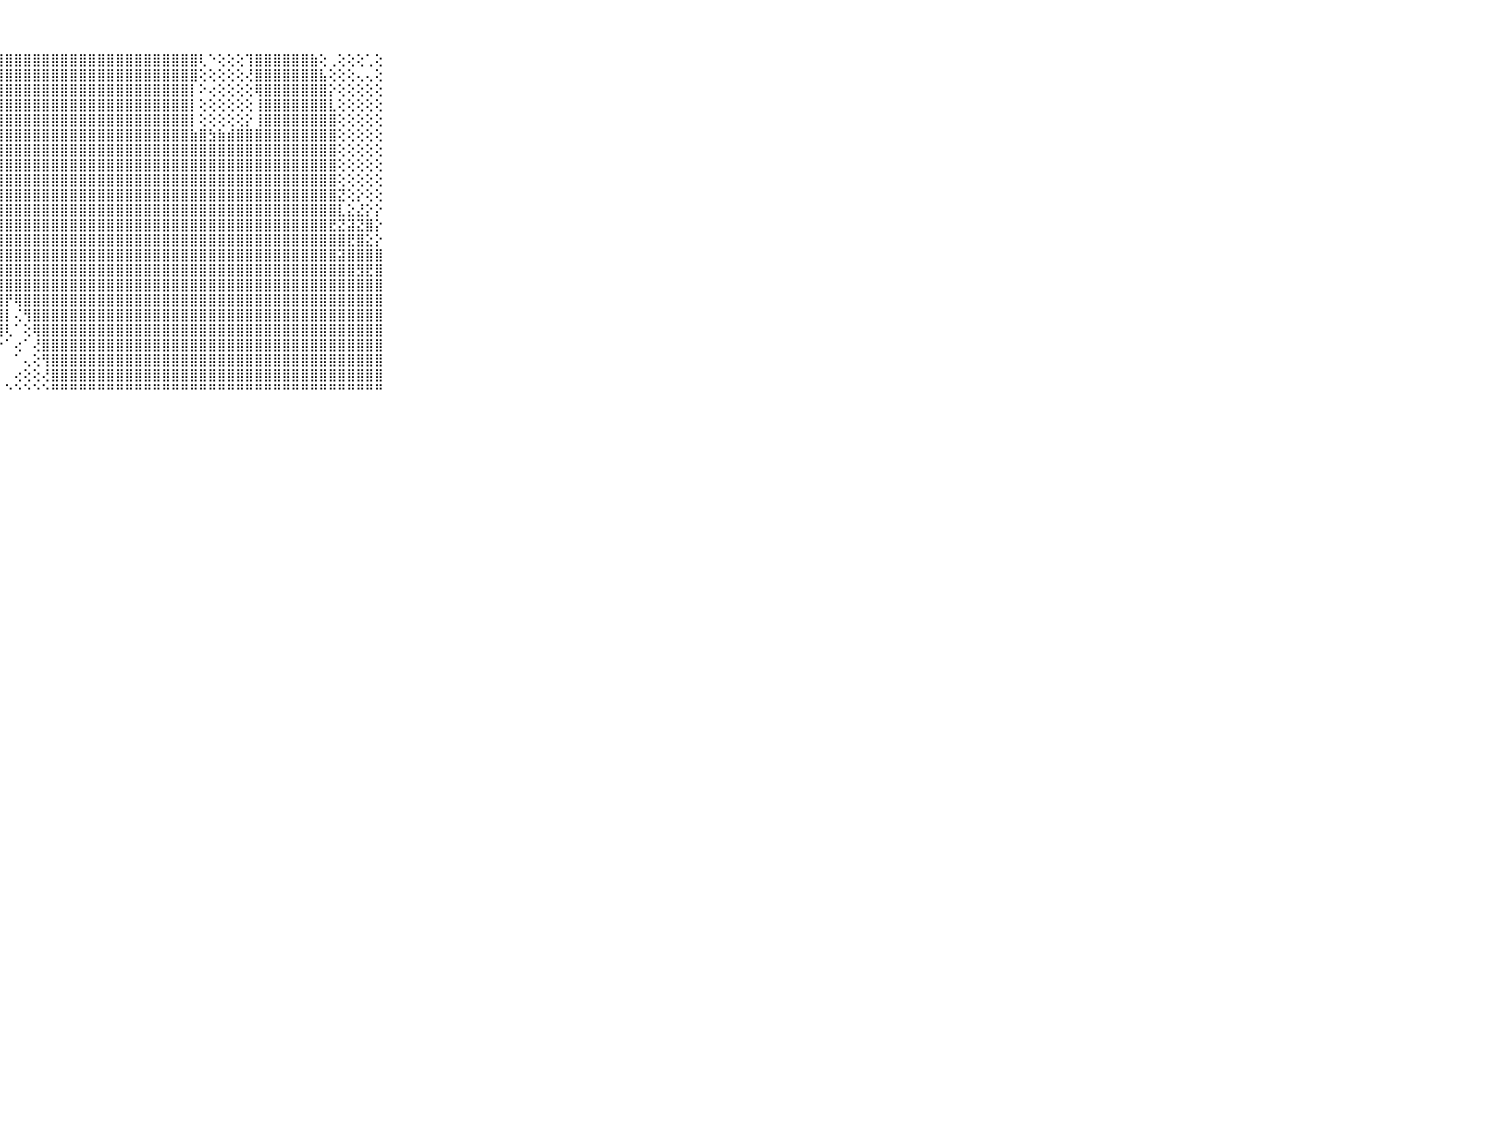

⠀⠀⠀⠀⠀⠀⠀⠀⠀⠀⠀⣿⣿⣿⣿⣿⣿⣿⣿⣿⣿⣿⣿⣿⣿⣿⣿⣿⣿⣿⣿⣿⣿⣿⣿⣿⣿⣿⣿⣿⣿⣿⣿⣿⣿⣿⣿⣿⣿⢇⠑⢕⢕⢕⢹⣿⣿⣿⣿⣿⣿⣷⢕⢀⢕⢕⢕⢁⢕⠀⠀⠀⠀⠀⠀⠀⠀⠀⠀⠀⠀
⠀⠀⠀⠀⠀⠀⠀⠀⠀⠀⠀⣿⣿⣿⣿⣿⣿⣿⣿⣿⣿⣿⣿⣿⣿⣿⣿⣿⣿⣿⣿⣿⣿⣿⣿⣿⣿⣿⣿⣿⣿⣿⣿⣿⣿⣿⣿⣿⣿⢕⢕⢕⢕⢕⢜⣿⣿⣿⣿⣿⣿⣿⣧⢕⢕⢕⢄⢄⢕⠀⠀⠀⠀⠀⠀⠀⠀⠀⠀⠀⠀
⠀⠀⠀⠀⠀⠀⠀⠀⠀⠀⠀⢵⢿⣿⣏⣻⣿⣿⣿⣿⣿⣿⣿⣿⣿⣿⣿⣿⣿⣿⣿⣿⣿⣿⣿⣿⣿⣿⣿⣿⣿⣿⣿⣿⣿⣿⣿⣿⡇⠕⢔⢕⢕⢕⢕⢿⣿⣿⣿⣿⣿⣿⣿⡕⢕⢕⢕⢕⢕⠀⠀⠀⠀⠀⠀⠀⠀⠀⠀⠀⠀
⠀⠀⠀⠀⠀⠀⠀⠀⠀⠀⠀⢿⣿⣿⣿⣿⣿⣿⣿⣿⣿⣿⣿⣿⣿⣿⣿⣿⣿⣿⣿⣿⣿⣿⣿⣿⣿⣿⣿⣿⣿⣿⣿⣿⣿⣿⣿⣿⡇⢕⢕⢕⢕⢕⢕⢸⣿⣿⣿⣿⣿⣿⣿⣇⢕⢕⢕⢕⢕⠀⠀⠀⠀⠀⠀⠀⠀⠀⠀⠀⠀
⠀⠀⠀⠀⠀⠀⠀⠀⠀⠀⠀⣸⢟⠟⢙⢙⢟⢟⢞⣿⡽⢟⣟⢿⣿⣿⣿⣿⣿⣿⣿⣿⣿⣿⣿⣿⣿⣿⣿⣿⣿⣿⣿⣿⣿⣿⣿⣿⡇⢕⢕⢕⢕⢕⡕⢸⣿⣿⣿⣿⣿⣿⣿⣿⢕⢕⢕⢕⢕⠀⠀⠀⠀⠀⠀⠀⠀⠀⠀⠀⠀
⠀⠀⠀⠀⠀⠀⠀⠀⠀⠀⠀⢁⣁⣰⣵⡗⢳⢶⣵⣾⣿⣿⣿⣷⣽⣿⣿⣿⣿⣿⣿⣿⣿⣿⣿⣿⣿⣿⣿⣿⣿⣿⣿⣿⣿⣿⣿⣿⣷⣿⣳⣷⣾⣿⣿⣿⣿⣿⣿⣿⣿⣿⣿⣿⢕⢕⢕⢕⢕⠀⠀⠀⠀⠀⠀⠀⠀⠀⠀⠀⠀
⠀⠀⠀⠀⠀⠀⠀⠀⠀⠀⠀⢞⡟⡕⢕⢕⢕⣱⣹⢿⢏⣝⣿⣿⣿⣾⣿⣿⣿⣿⣿⣿⣿⣿⣿⣿⣿⣿⣿⣿⣿⣿⣿⣿⣿⣿⣿⣿⣿⣿⣿⣿⣿⣿⣿⣿⣿⣿⣿⣿⣿⣿⣿⣿⢕⢕⢕⢕⢕⠀⠀⠀⠀⠀⠀⠀⠀⠀⠀⠀⠀
⠀⠀⠀⠀⠀⠀⠀⠀⠀⠀⠀⢇⢕⢜⢕⣕⣸⣵⣵⣵⣷⣽⣾⣿⣿⣿⣿⣿⣿⣿⣿⣿⣿⣿⣿⣿⣿⣿⣿⣿⣿⣿⣿⣿⣿⣿⣿⣿⣿⣿⣿⣿⣿⣿⣿⣿⣿⣿⣿⣿⣿⣿⣿⣿⢕⢕⢕⢕⢕⠀⠀⠀⠀⠀⠀⠀⠀⠀⠀⠀⠀
⠀⠀⠀⠀⠀⠀⠀⠀⠀⠀⠀⣵⣷⣷⣿⣿⣿⣿⣿⣿⣿⣿⣿⣿⣿⣿⣿⣿⣿⣿⣿⣿⣿⣿⣿⣿⣿⣿⣿⣿⣿⣿⣿⣿⣿⣿⣿⣿⣿⣿⣿⣿⣿⣿⣿⣿⣿⣿⣿⣿⣿⣿⣿⣿⢕⢕⢕⢕⢕⠀⠀⠀⠀⠀⠀⠀⠀⠀⠀⠀⠀
⠀⠀⠀⠀⠀⠀⠀⠀⠀⠀⠀⣿⣿⣿⣿⣿⣿⣿⣿⣿⣿⣿⣿⣿⣿⣿⣿⣿⣿⣿⣿⣿⣿⣿⣿⣿⣿⣿⣿⣿⣿⣿⣿⣿⣿⣿⣿⣿⣿⣿⣿⣿⣿⣿⣿⣿⣿⣿⣿⣿⣿⣿⣿⣿⣝⢕⡕⢕⢕⠀⠀⠀⠀⠀⠀⠀⠀⠀⠀⠀⠀
⠀⠀⠀⠀⠀⠀⠀⠀⠀⠀⠀⣿⣿⣿⣿⣿⣿⣿⣿⣿⣿⣿⣿⣿⣿⣿⣿⣿⣿⣿⣿⣿⣿⣿⣿⣿⣿⣿⣿⣿⣿⣿⣿⣿⣿⣿⣿⣿⣿⣿⣿⣿⣿⣿⣿⣿⣿⣿⣿⣿⣿⣿⣿⣿⣇⣕⣜⡕⡕⠀⠀⠀⠀⠀⠀⠀⠀⠀⠀⠀⠀
⠀⠀⠀⠀⠀⠀⠀⠀⠀⠀⠀⣿⣿⣿⣿⣿⣿⣿⣿⣿⣟⣻⣿⣿⣿⣿⣿⣿⣿⣿⣿⣿⣿⣿⣿⣿⣿⣿⣿⣿⣿⣿⣿⣿⣿⣿⣿⣿⣿⣿⣿⣿⣿⣿⣿⣿⣿⣿⣿⣿⣿⣿⣿⣟⣝⣽⣝⣿⡕⠀⠀⠀⠀⠀⠀⠀⠀⠀⠀⠀⠀
⠀⠀⠀⠀⠀⠀⠀⠀⠀⠀⠀⣿⣿⣝⣽⣿⣿⣿⣿⣿⣿⣿⣿⣿⣿⣿⣿⣿⣿⣿⣿⣿⣿⣿⣿⣿⣿⣿⣿⣿⣿⣿⣿⣿⣿⣿⣿⣿⣿⣿⣿⣿⣿⣿⣿⣿⣿⣿⣿⣿⣿⣿⣿⣿⣿⣟⣿⣕⡕⠀⠀⠀⠀⠀⠀⠀⠀⠀⠀⠀⠀
⠀⠀⠀⠀⠀⠀⠀⠀⠀⠀⠀⣿⣿⣿⣿⣿⣿⣿⣿⣿⣿⣿⣿⣿⣿⣿⣿⣿⣿⣿⣿⣿⣿⣿⣿⣿⣿⣿⣿⣿⣿⣿⣿⣿⣿⣿⣿⣿⣿⣿⣿⣿⣿⣿⣿⣿⣿⣿⣿⣿⣿⣿⣿⣿⣽⣿⣿⣿⣿⠀⠀⠀⠀⠀⠀⠀⠀⠀⠀⠀⠀
⠀⠀⠀⠀⠀⠀⠀⠀⠀⠀⠀⣿⣿⣿⣿⣟⣿⣵⣿⣿⣿⣿⣿⣿⣿⣿⣿⣿⣿⣿⣿⣿⣿⣿⣿⣿⣿⣿⣿⣿⣿⣿⣿⣿⣿⣿⣿⣿⣿⣿⣿⣿⣿⣿⣿⣿⣿⣿⣿⣿⣿⣿⣿⣿⣿⣿⣻⣟⣿⠀⠀⠀⠀⠀⠀⠀⠀⠀⠀⠀⠀
⠀⠀⠀⠀⠀⠀⠀⠀⠀⠀⠀⣿⣿⣿⣿⣿⢿⣿⣻⣿⣻⣿⣿⣿⣿⣿⣿⣿⣿⣿⣿⣿⣿⣿⣿⣿⣿⣿⣿⣿⣿⣿⣿⣿⣿⣿⣿⣿⣿⣿⣿⣿⣿⣿⣿⣿⣿⣿⣿⣿⣿⣿⣿⣿⣿⣿⣿⣿⣿⠀⠀⠀⠀⠀⠀⠀⠀⠀⠀⠀⠀
⠀⠀⠀⠀⠀⠀⠀⠀⠀⠀⠀⣿⣿⣿⣿⣷⣯⣿⣿⣿⣿⣿⣿⣿⣿⣿⣿⣿⡟⢿⣿⣿⣿⣿⣿⣿⣿⣿⣿⣿⣿⣿⣿⣿⣿⣿⣿⣿⣿⣿⣿⣿⣿⣿⣿⣿⣿⣿⣿⣿⣿⣿⣿⣿⣿⣿⣿⣿⣿⠀⠀⠀⠀⠀⠀⠀⠀⠀⠀⠀⠀
⠀⠀⠀⠀⠀⠀⠀⠀⠀⠀⠀⣿⣿⣿⣿⣿⣿⣿⣿⣿⣿⣿⣿⣿⣿⣿⣿⣿⡇⢌⢻⣿⣿⣿⣿⣿⣿⣿⣿⣿⣿⣿⣿⣿⣿⣿⣿⣿⣿⣿⣿⣿⣿⣿⣿⣿⣿⣿⣿⣿⣿⣿⣿⣿⣿⣿⣿⣿⣿⠀⠀⠀⠀⠀⠀⠀⠀⠀⠀⠀⠀
⠀⠀⠀⠀⠀⠀⠀⠀⠀⠀⠀⣿⣿⣿⣿⣿⢻⣿⣿⣿⣿⢿⡻⢿⣿⣿⣿⣿⢇⠁⢕⢿⣿⣿⣿⣿⣿⣿⣿⣿⣿⣿⣿⣿⣿⣿⣿⣿⣿⣿⣿⣿⣿⣿⣿⣿⣿⣿⣿⣿⣿⣿⣿⣿⣿⣿⣿⣿⣿⠀⠀⠀⠀⠀⠀⠀⠀⠀⠀⠀⠀
⠀⠀⠀⠀⠀⠀⠀⠀⠀⠀⠀⣿⣿⣿⣿⣿⢔⠜⢿⢿⣿⣳⣕⣵⣿⣿⢟⠕⠁⢔⠁⢜⣿⣿⣿⣿⣿⣿⣿⣿⣿⣿⣿⣿⣿⣿⣿⣿⣿⣿⣿⣿⣿⣿⣿⣿⣿⣿⣿⣿⣿⣿⣿⣿⣿⣿⣿⣿⣿⠀⠀⠀⠀⠀⠀⠀⠀⠀⠀⠀⠀
⠀⠀⠀⠀⠀⠀⠀⠀⠀⠀⠀⣿⣿⣿⣿⣿⡇⢅⢄⠁⢈⢑⢹⢟⠏⠑⠁⠀⠀⠁⢄⢕⢻⣿⣿⣿⣿⣿⣿⣿⣿⣿⣿⣿⣿⣿⣿⣿⣿⣿⣿⣿⣿⣿⣿⣿⣿⣿⣿⣿⣿⣿⣿⣿⣿⣿⣿⣿⣿⠀⠀⠀⠀⠀⠀⠀⠀⠀⠀⠀⠀
⠀⠀⠀⠀⠀⠀⠀⠀⠀⠀⠀⣿⣿⣿⣿⣿⣿⢔⠀⠐⢀⠀⠀⠀⠀⠀⠀⠀⠀⢔⢕⢕⢜⣿⣿⣿⣿⣿⣿⣿⣿⣿⣿⣿⣿⣿⣿⣿⣿⣿⣿⣿⣿⣿⣿⣿⣿⣿⣿⣿⣿⣿⣿⣿⣿⣿⣿⣿⣿⠀⠀⠀⠀⠀⠀⠀⠀⠀⠀⠀⠀
⠀⠀⠀⠀⠀⠀⠀⠀⠀⠀⠀⠛⠛⠛⠛⠛⠛⠃⠐⠐⠑⠀⠑⠀⠀⠀⠀⠀⠑⠑⠑⠑⠑⠛⠛⠛⠛⠛⠛⠛⠛⠛⠛⠛⠛⠛⠛⠛⠛⠛⠛⠛⠛⠛⠛⠛⠛⠛⠛⠛⠛⠛⠛⠛⠛⠛⠛⠛⠛⠀⠀⠀⠀⠀⠀⠀⠀⠀⠀⠀⠀